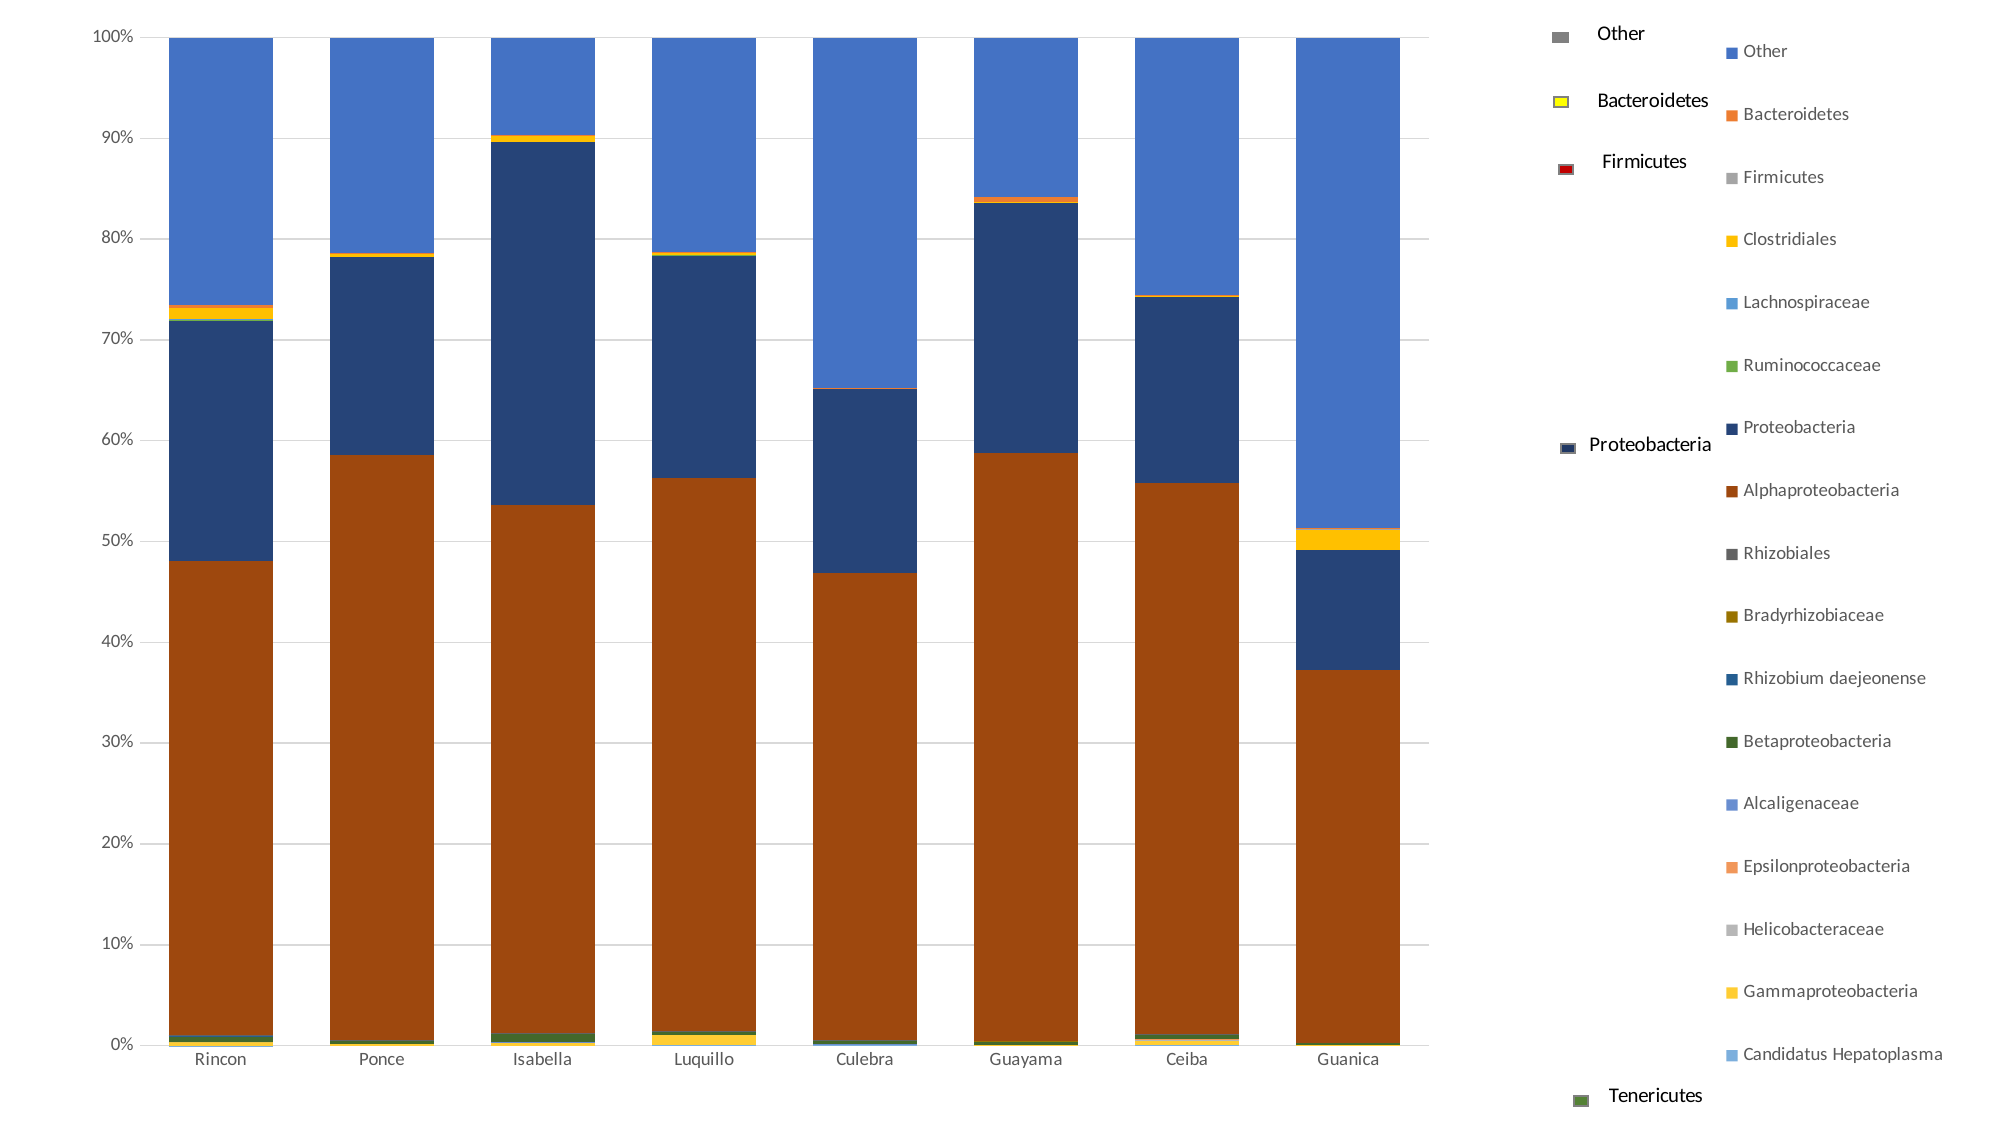

### Chart

| Category | Candidatus Hepatoplasma | Gammaproteobacteria | Helicobacteraceae | Epsilonproteobacteria | Alcaligenaceae | Betaproteobacteria | Rhizobium daejeonense | Bradyrhizobiaceae | Rhizobiales | Alphaproteobacteria | Proteobacteria | Ruminococcaceae | Lachnospiraceae | Clostridiales | Firmicutes | Bacteroidetes | Other |
|---|---|---|---|---|---|---|---|---|---|---|---|---|---|---|---|---|---|
| Rincon | 1.0 | 162.0 | 0.0 | 0.0 | 2.0 | 335.0 | 2.0 | 2.0 | 10.0 | 24122.0 | 12237.0 | 2.0 | 34.0 | 597.0 | 0.0 | 150.0 | 13575.0 |
| Ponce | 0.0 | 35.0 | 0.0 | 0.0 | 0.0 | 78.0 | 0.0 | 0.0 | 10.0 | 12218.0 | 4121.0 | 0.0 | 0.0 | 72.0 | 0.0 | 24.0 | 4496.0 |
| Isabella | 0.0 | 69.0 | 0.0 | 0.0 | 2.0 | 214.0 | 0.0 | 3.0 | 5.0 | 12159.0 | 8353.0 | 0.0 | 0.0 | 125.0 | 0.0 | 28.0 | 2244.0 |
| Luquillo | 4.0 | 327.0 | 0.0 | 0.0 | 0.0 | 117.0 | 8.0 | 12.0 | 4.0 | 17328.0 | 7005.0 | 7.0 | 0.0 | 73.0 | 0.0 | 16.0 | 6718.0 |
| Culebra | 7.0 | 64.0 | 0.0 | 0.0 | 4.0 | 134.0 | 2.0 | 0.0 | 6.0 | 17947.0 | 7091.0 | 0.0 | 0.0 | 14.0 | 0.0 | 12.0 | 13475.0 |
| Guayama | 0.0 | 5.0 | 0.0 | 0.0 | 0.0 | 38.0 | 0.0 | 2.0 | 0.0 | 5660.0 | 2412.0 | 0.0 | 0.0 | 6.0 | 0.0 | 53.0 | 1534.0 |
| Ceiba | 4.0 | 246.0 | 42.0 | 56.0 | 2.0 | 263.0 | 0.0 | 2.0 | 7.0 | 28977.0 | 9807.0 | 4.0 | 0.0 | 18.0 | 0.0 | 36.0 | 13550.0 |
| Guanica | 2.0 | 8.0 | 0.0 | 0.0 | 0.0 | 38.0 | 0.0 | 0.0 | 0.0 | 6539.0 | 2107.0 | 0.0 | 0.0 | 348.0 | 14.0 | 25.0 | 8594.0 |